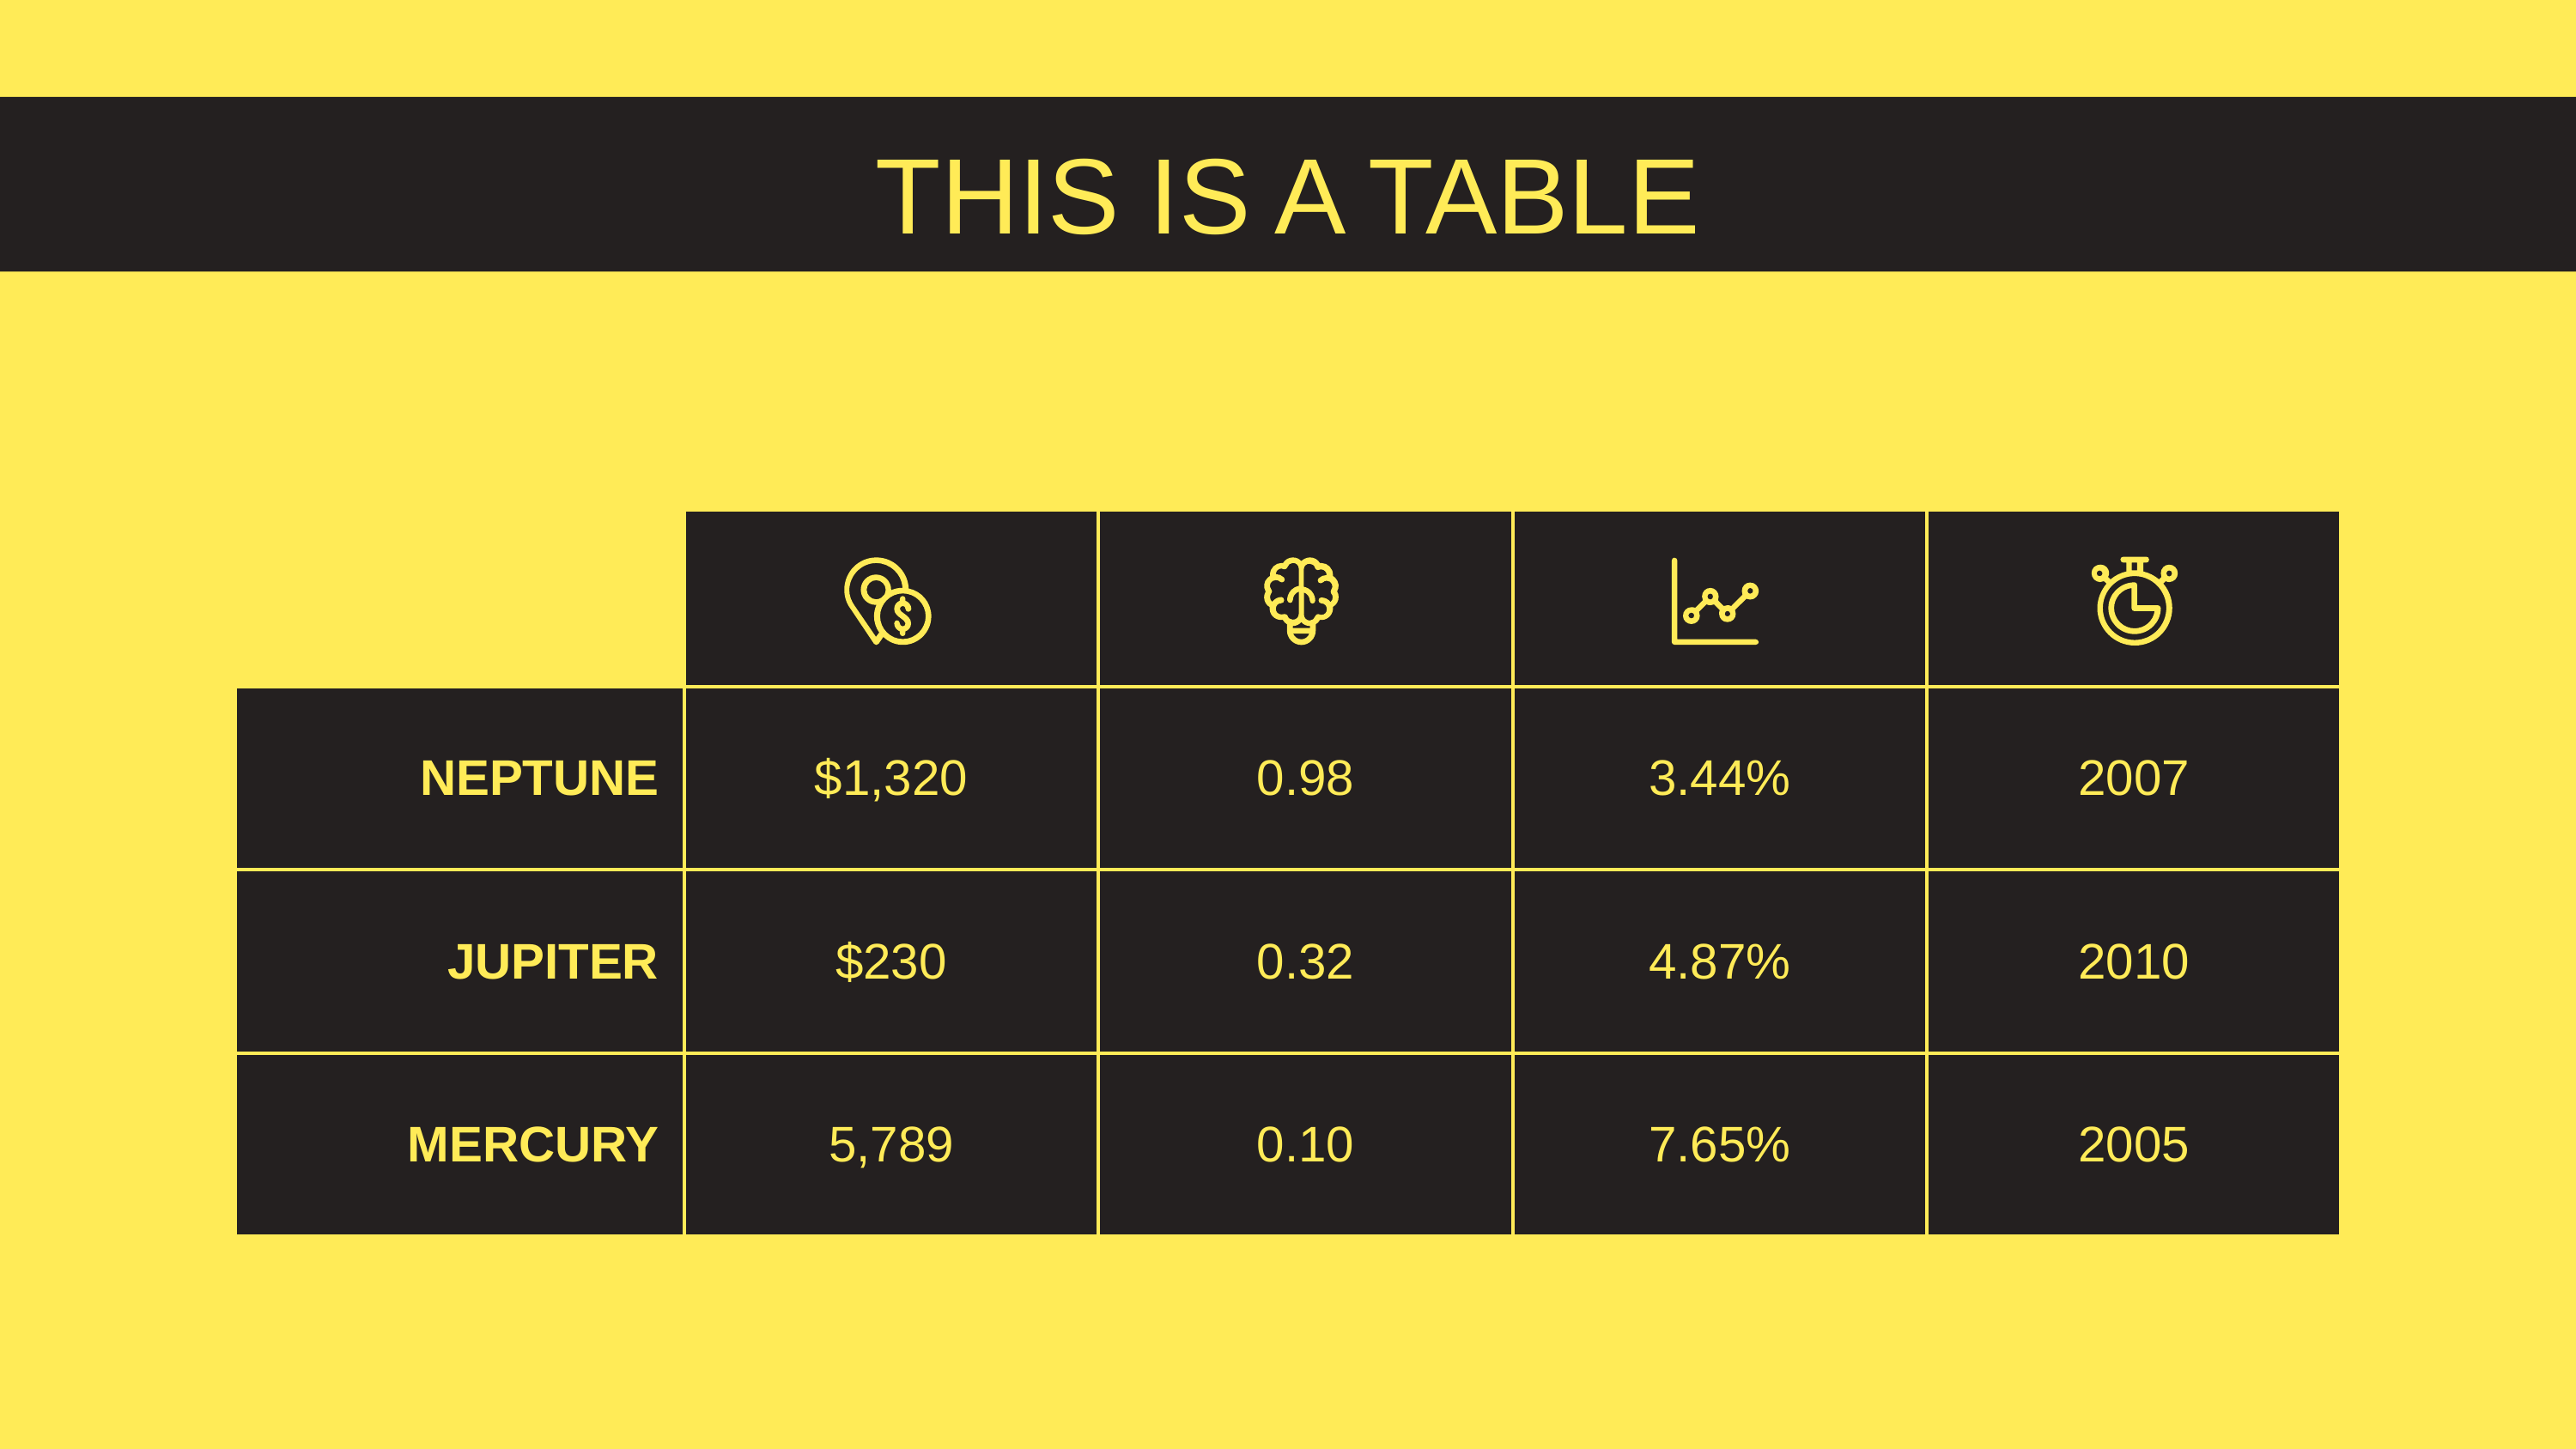

# THIS IS A TABLE
|  |  |  |  |  |
| --- | --- | --- | --- | --- |
| NEPTUNE | $1,320 | 0.98 | 3.44% | 2007 |
| JUPITER | $230 | 0.32 | 4.87% | 2010 |
| MERCURY | 5,789 | 0.10 | 7.65% | 2005 |